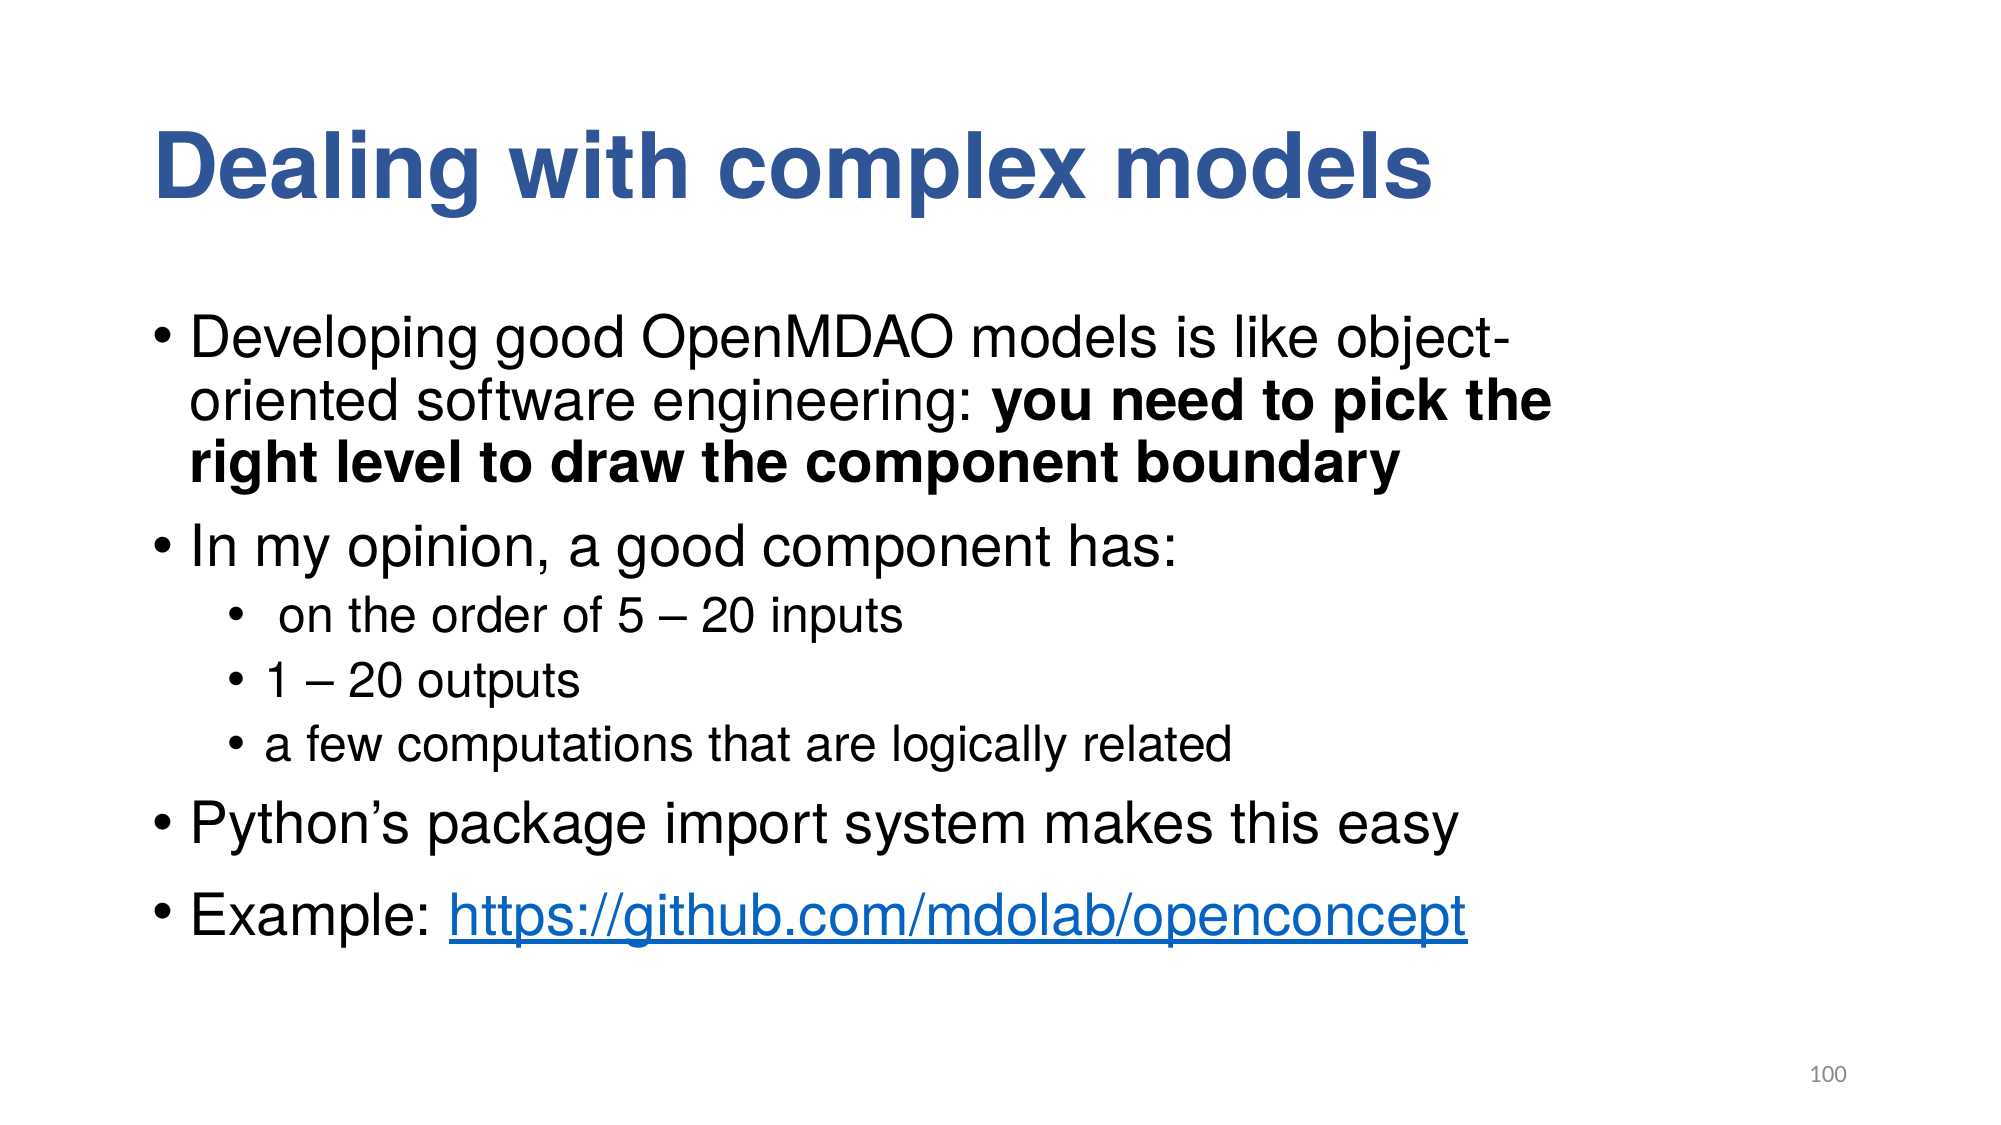

# Dealing with complex models
Developing good OpenMDAO models is like object-oriented software engineering: you need to pick the right level to draw the component boundary
In my opinion, a good component has:
 on the order of 5 – 20 inputs
1 – 20 outputs
a few computations that are logically related
Python’s package import system makes this easy
Example: https://github.com/mdolab/openconcept

100